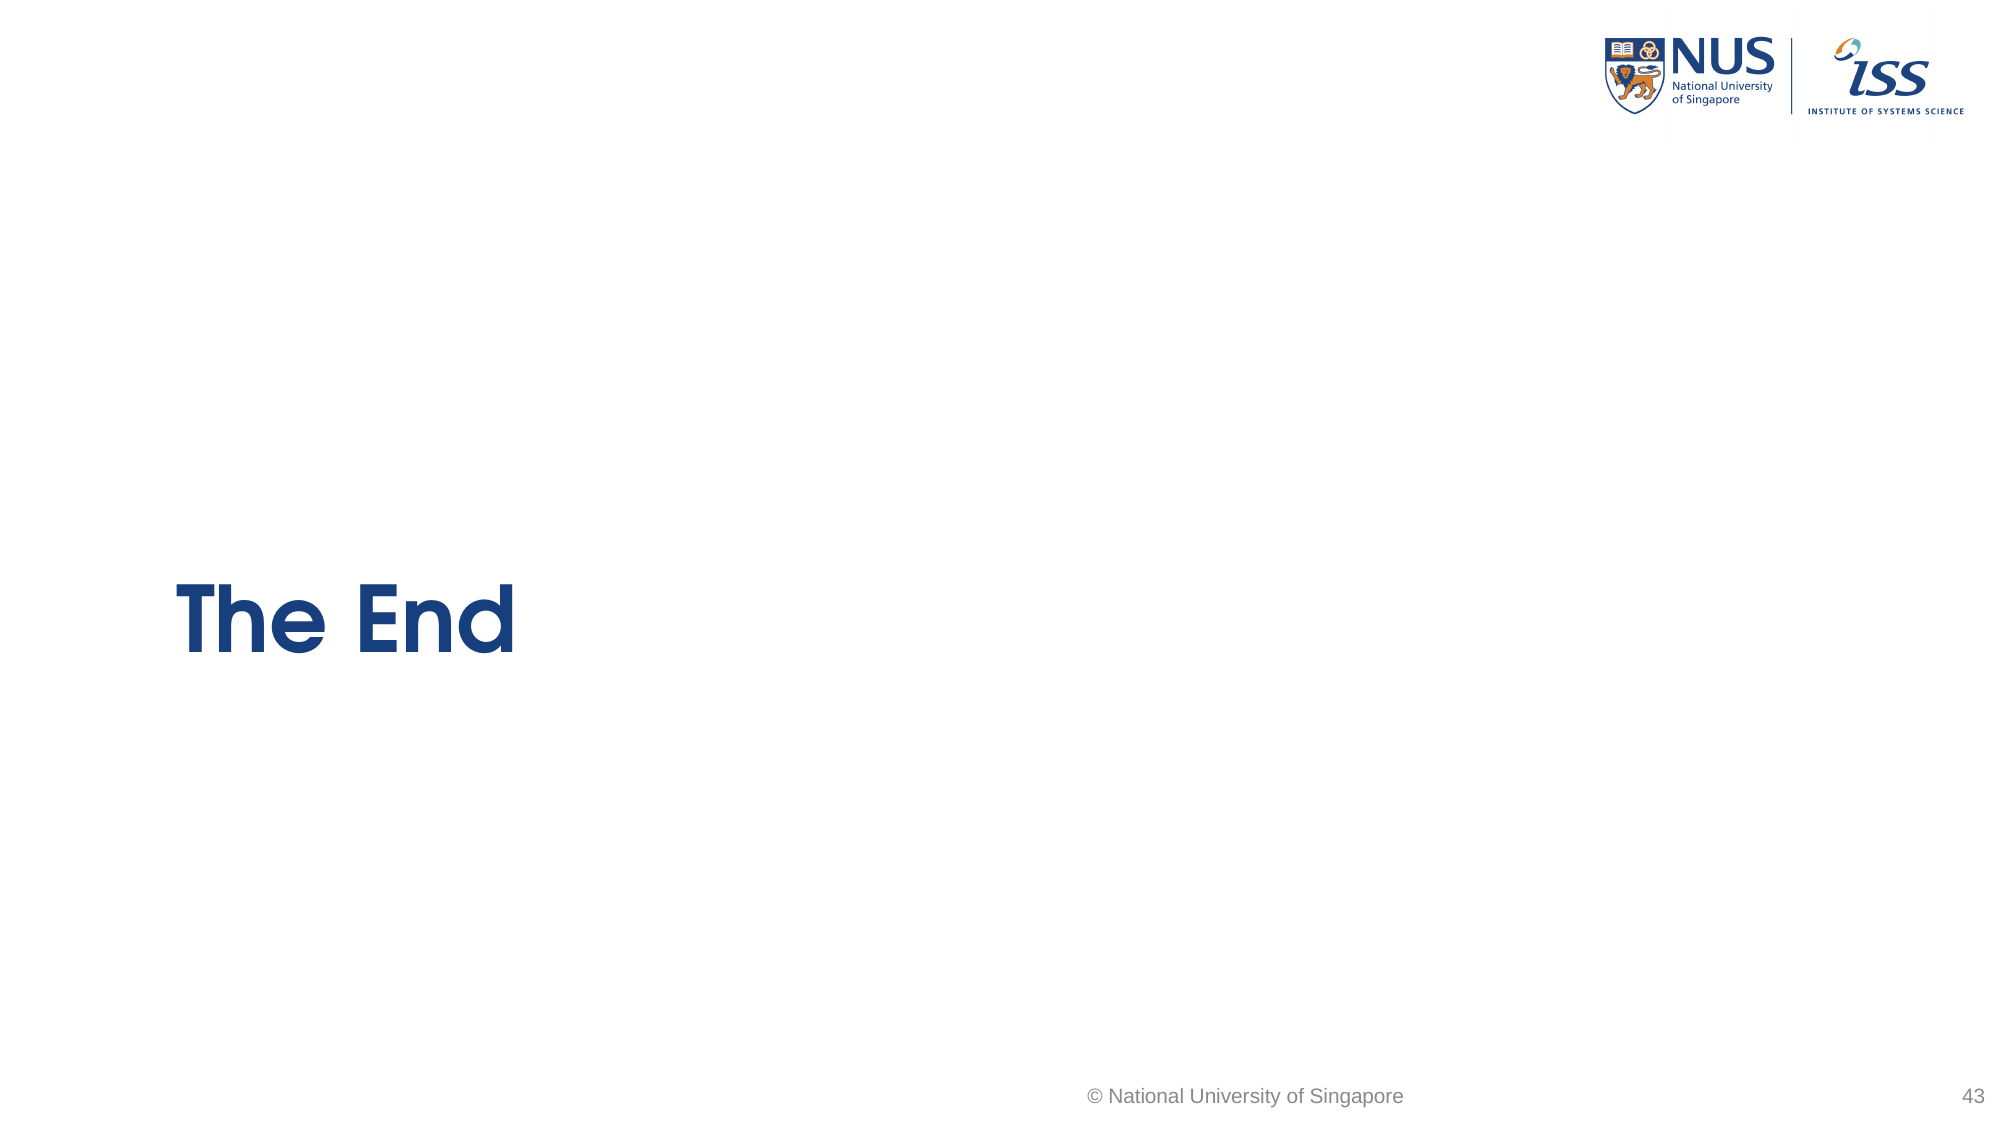

The End
© National University of Singapore
43